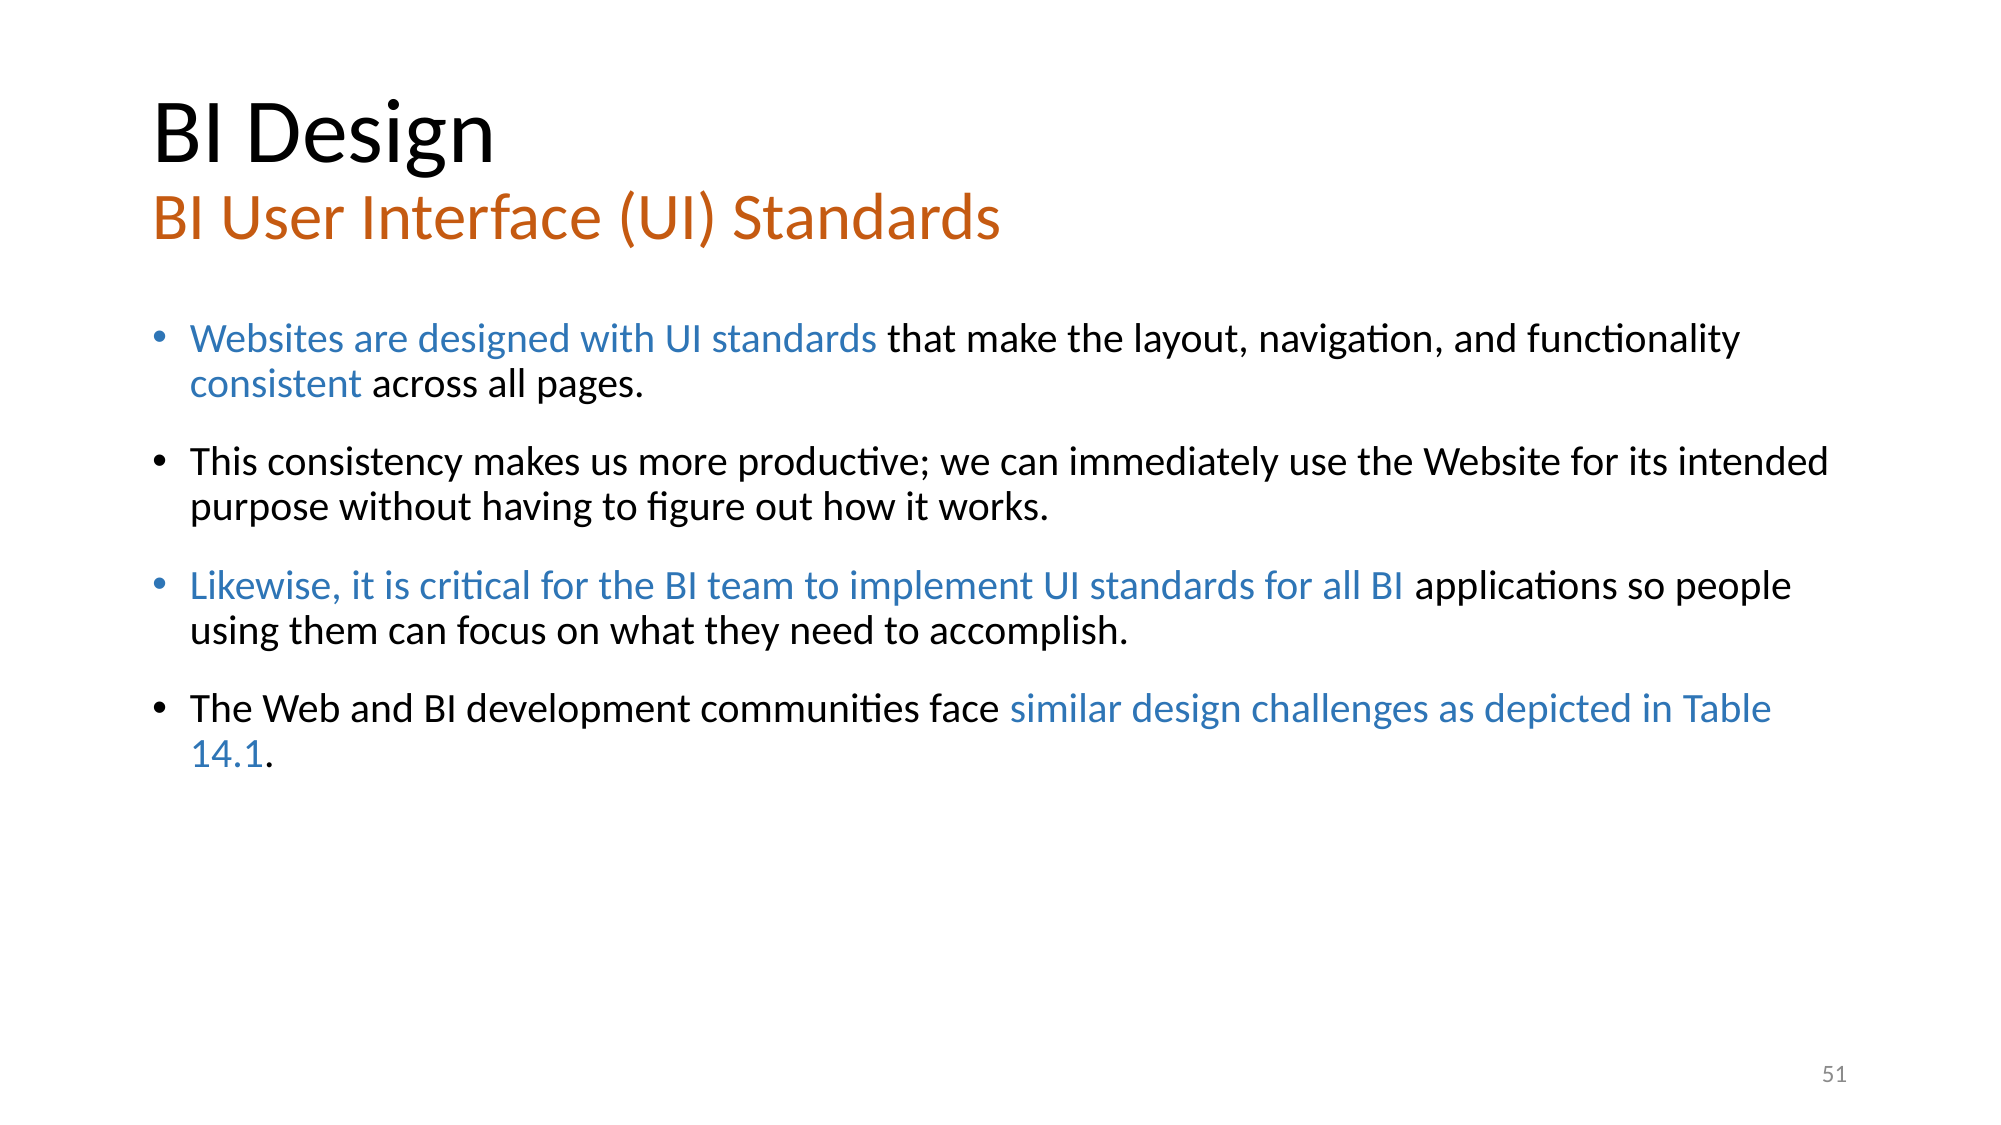

# BI Design BI User Interface (UI) Standards
Websites are designed with UI standards that make the layout, navigation, and functionality consistent across all pages.
This consistency makes us more productive; we can immediately use the Website for its intended purpose without having to figure out how it works.
Likewise, it is critical for the BI team to implement UI standards for all BI applications so people using them can focus on what they need to accomplish.
The Web and BI development communities face similar design challenges as depicted in Table 14.1.

51